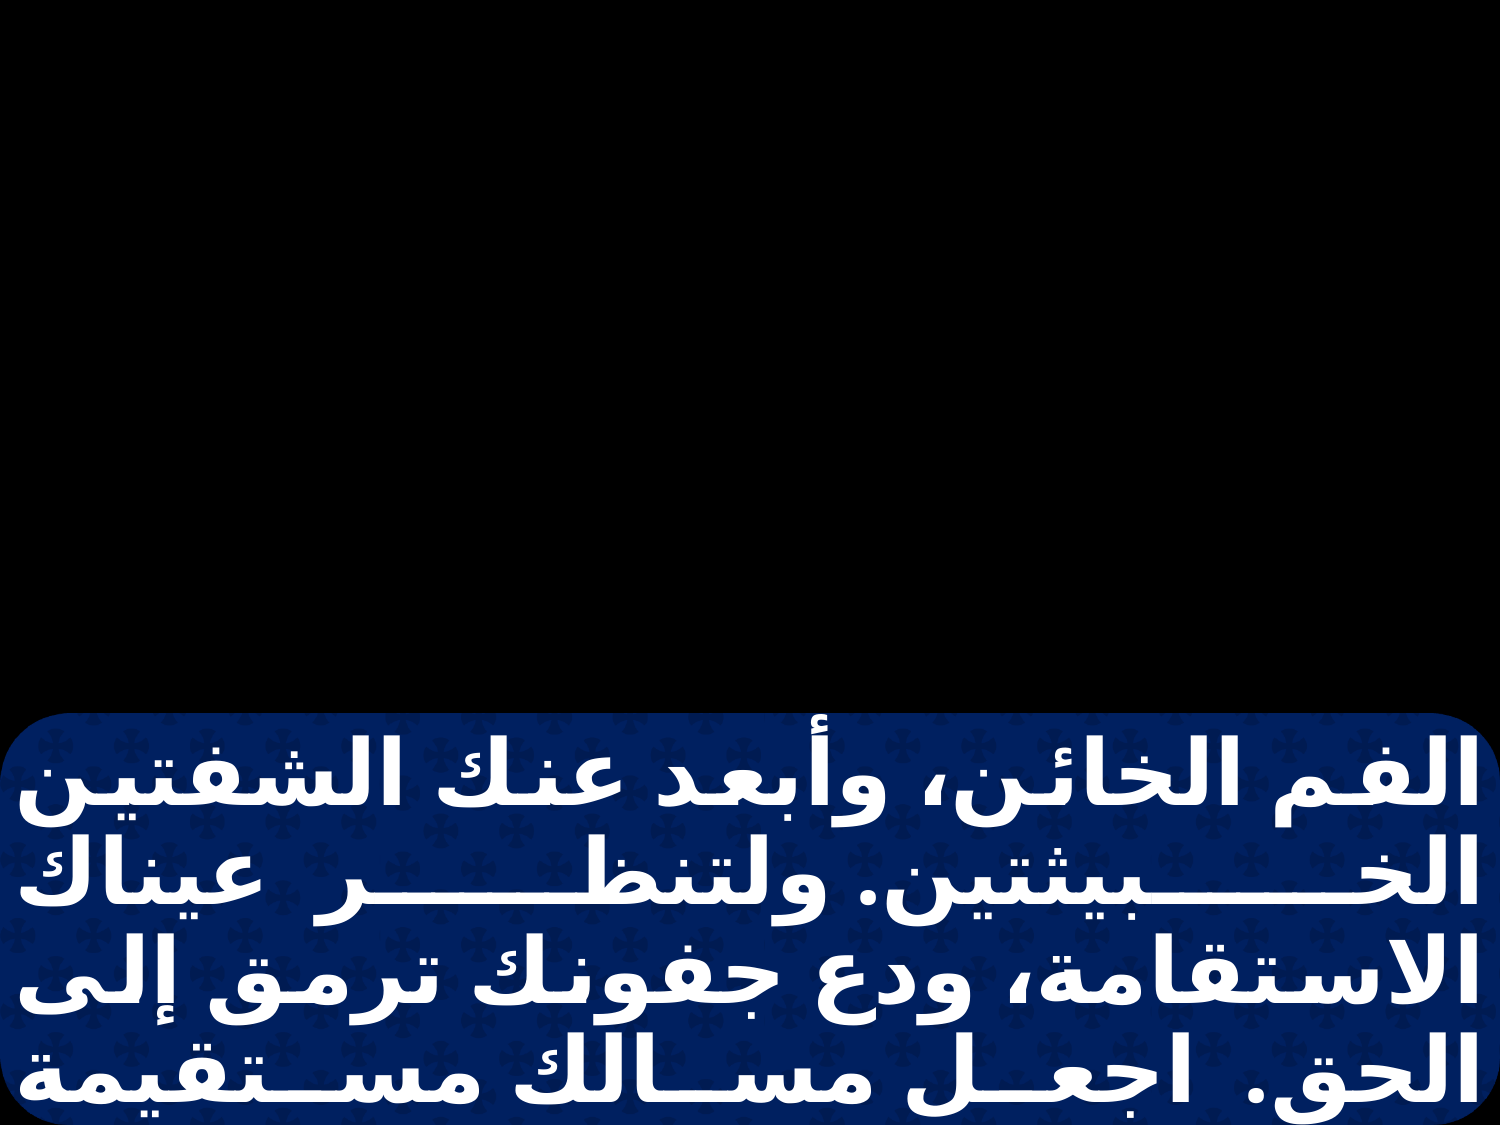

الفم الخائن، وأبعد عنك الشفتين الخبيثتين. ولتنظر  عيناك الاستقامة، ودع جفونك ترمق إلى الحق.  اجعل مسالك مستقيمة لرجليك، وقوم طرقك. لا تمل  يمنة أو يسرة. امنع قدمك عن كل طرق ردية؛ لأن